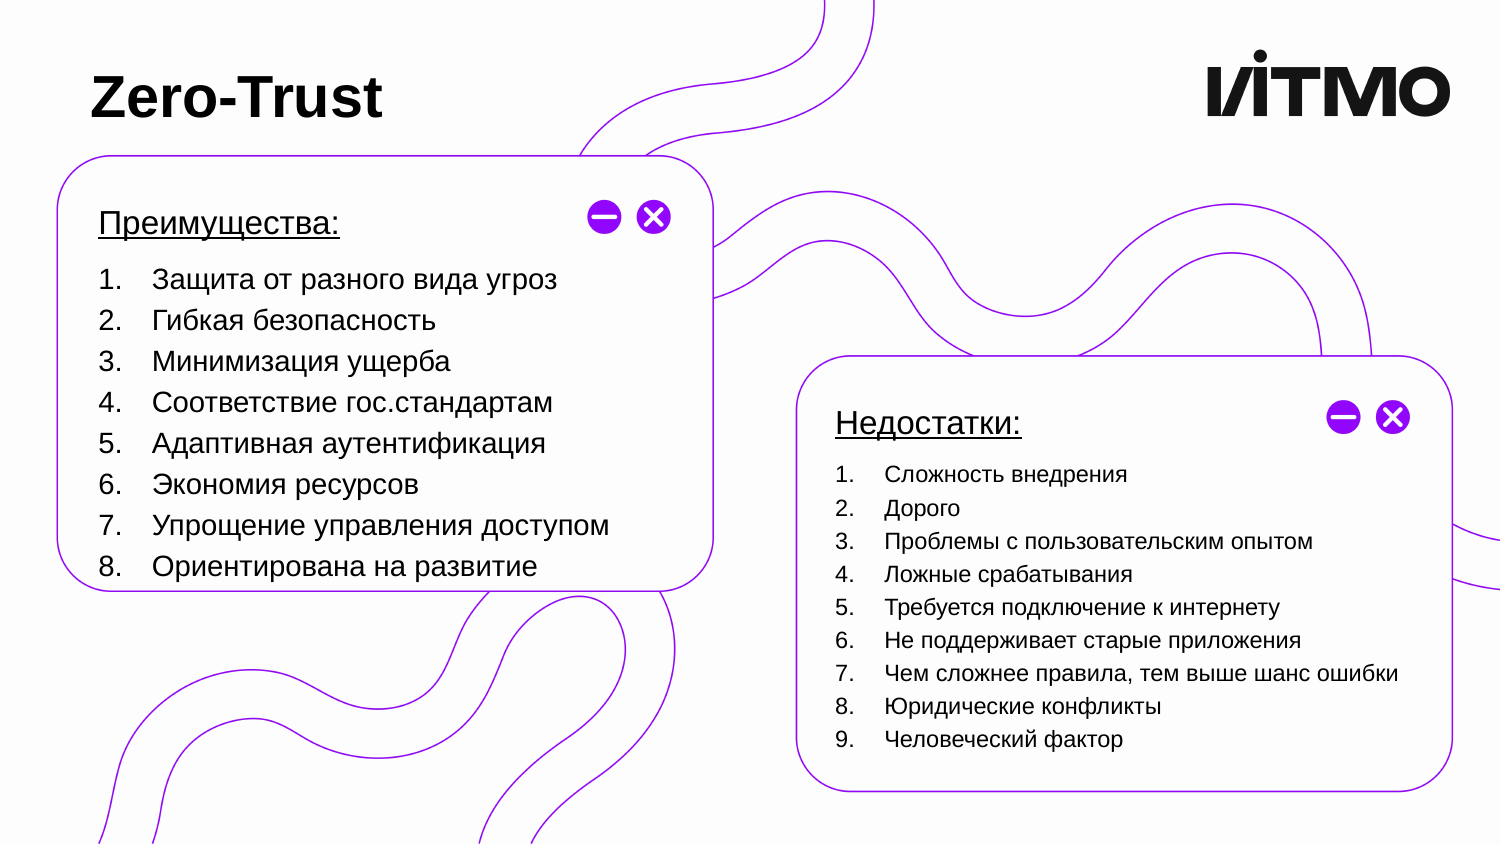

# Zero-Trust
Преимущества:
Защита от разного вида угроз
Гибкая безопасность
Минимизация ущерба
Соответствие гос.стандартам
Адаптивная аутентификация
Экономия ресурсов
Упрощение управления доступом
Ориентирована на развитие
Недостатки:
Сложность внедрения
Дорого
Проблемы с пользовательским опытом
Ложные срабатывания
Требуется подключение к интернету
Не поддерживает старые приложения
Чем сложнее правила, тем выше шанс ошибки
Юридические конфликты
Человеческий фактор